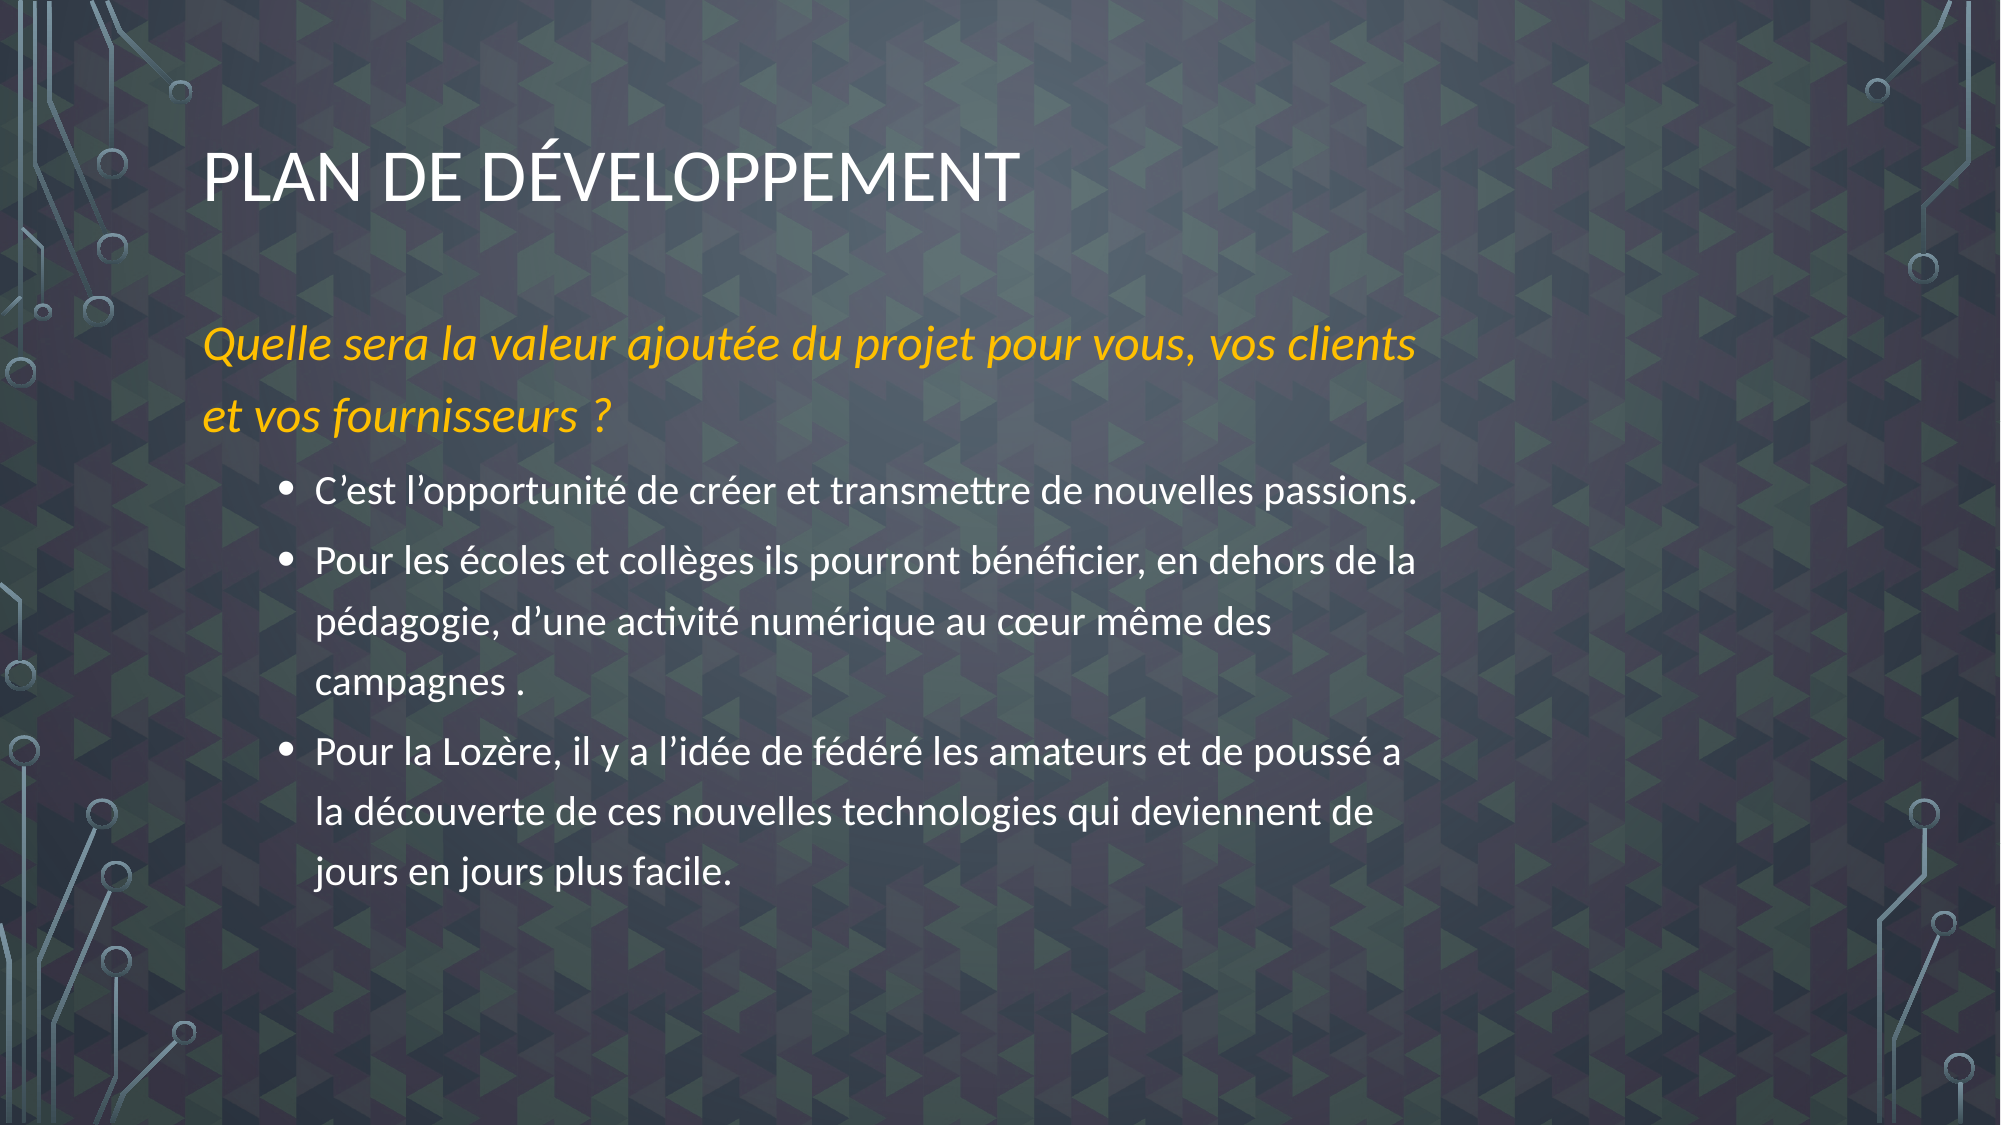

# Plan de développement
Quelle sera la valeur ajoutée du projet pour vous, vos clients et vos fournisseurs ?
C’est l’opportunité de créer et transmettre de nouvelles passions.
Pour les écoles et collèges ils pourront bénéficier, en dehors de la pédagogie, d’une activité numérique au cœur même des campagnes .
Pour la Lozère, il y a l’idée de fédéré les amateurs et de poussé a la découverte de ces nouvelles technologies qui deviennent de jours en jours plus facile.